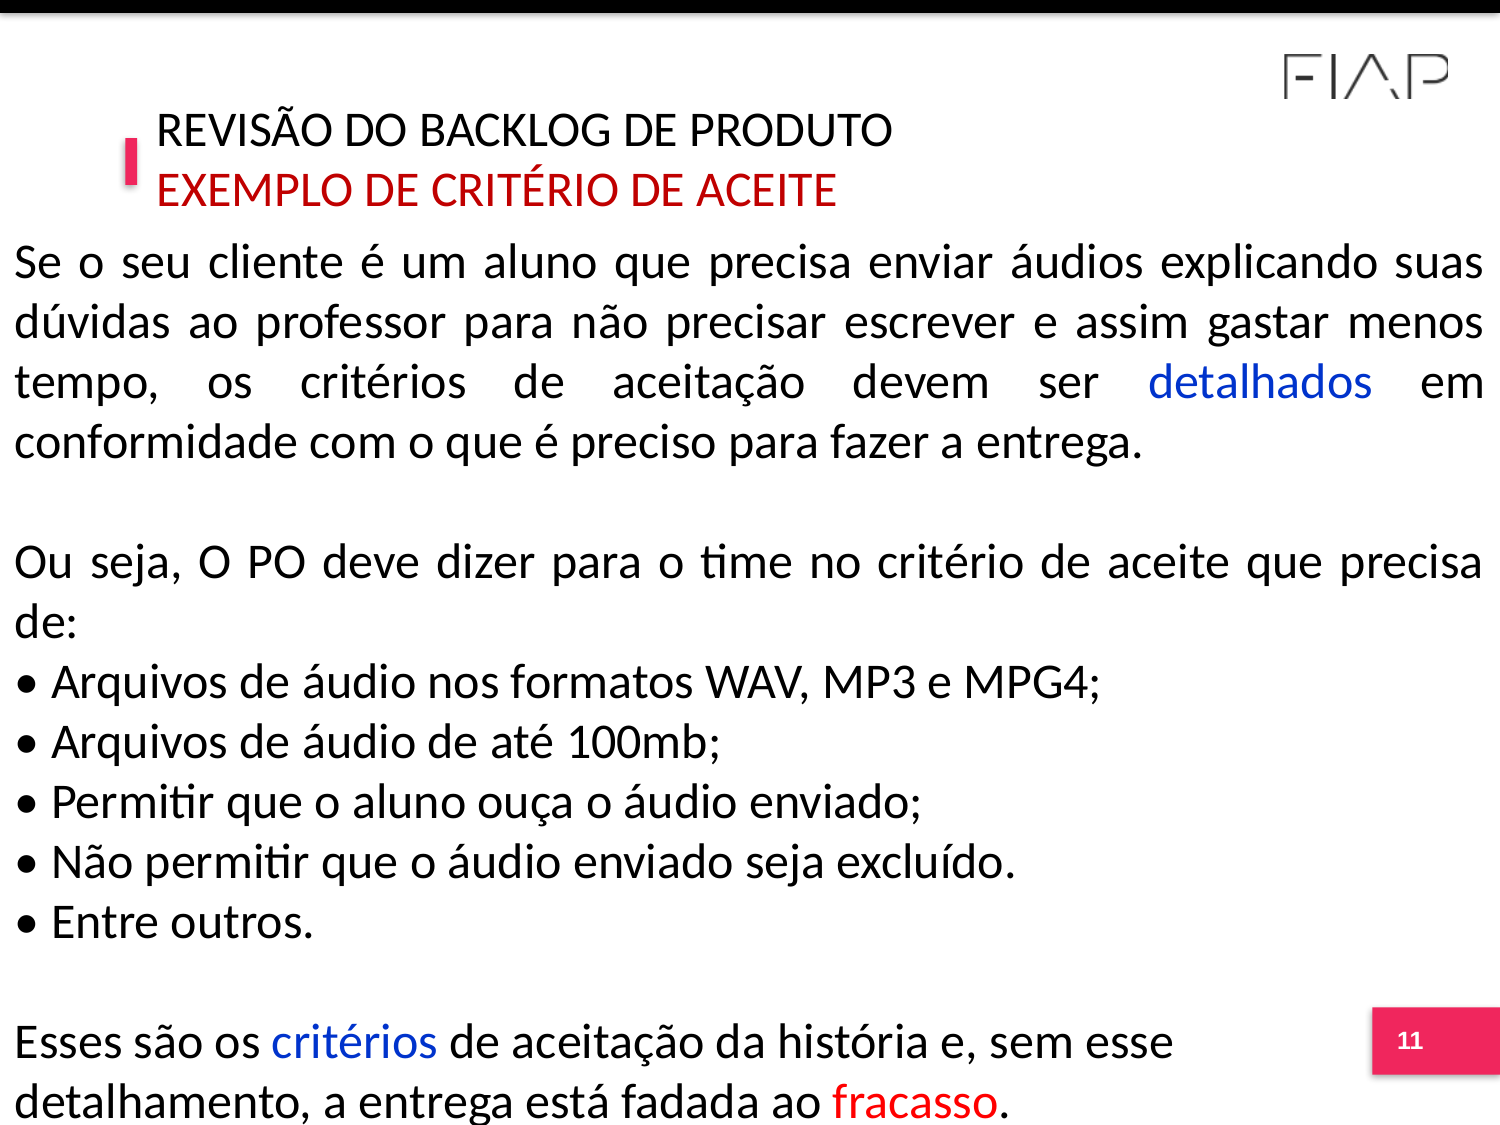

11
REVISÃO DO BACKLOG DE PRODUTO
Exemplo de critério de aceite
Se o seu cliente é um aluno que precisa enviar áudios explicando suas dúvidas ao professor para não precisar escrever e assim gastar menos tempo, os critérios de aceitação devem ser detalhados em conformidade com o que é preciso para fazer a entrega.

Ou seja, O PO deve dizer para o time no critério de aceite que precisa de:
• Arquivos de áudio nos formatos WAV, MP3 e MPG4;
• Arquivos de áudio de até 100mb;
• Permitir que o aluno ouça o áudio enviado;
• Não permitir que o áudio enviado seja excluído.
• Entre outros.

Esses são os critérios de aceitação da história e, sem esse
detalhamento, a entrega está fadada ao fracasso.